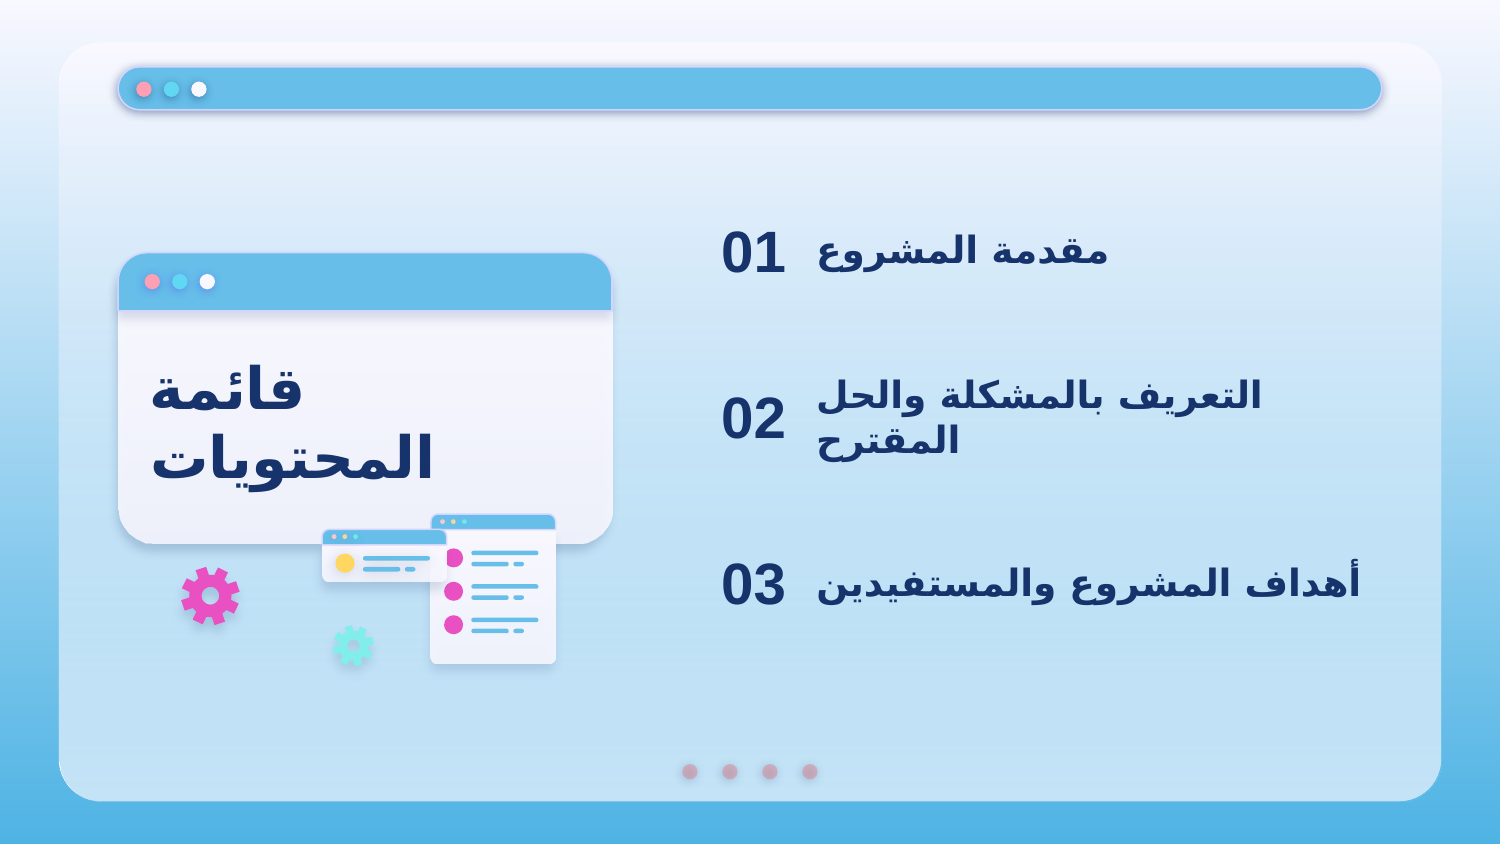

01
# مقدمة المشروع

قائمة المحتويات
02
التعريف بالمشكلة والحل المقترح
03

أهداف المشروع والمستفيدين